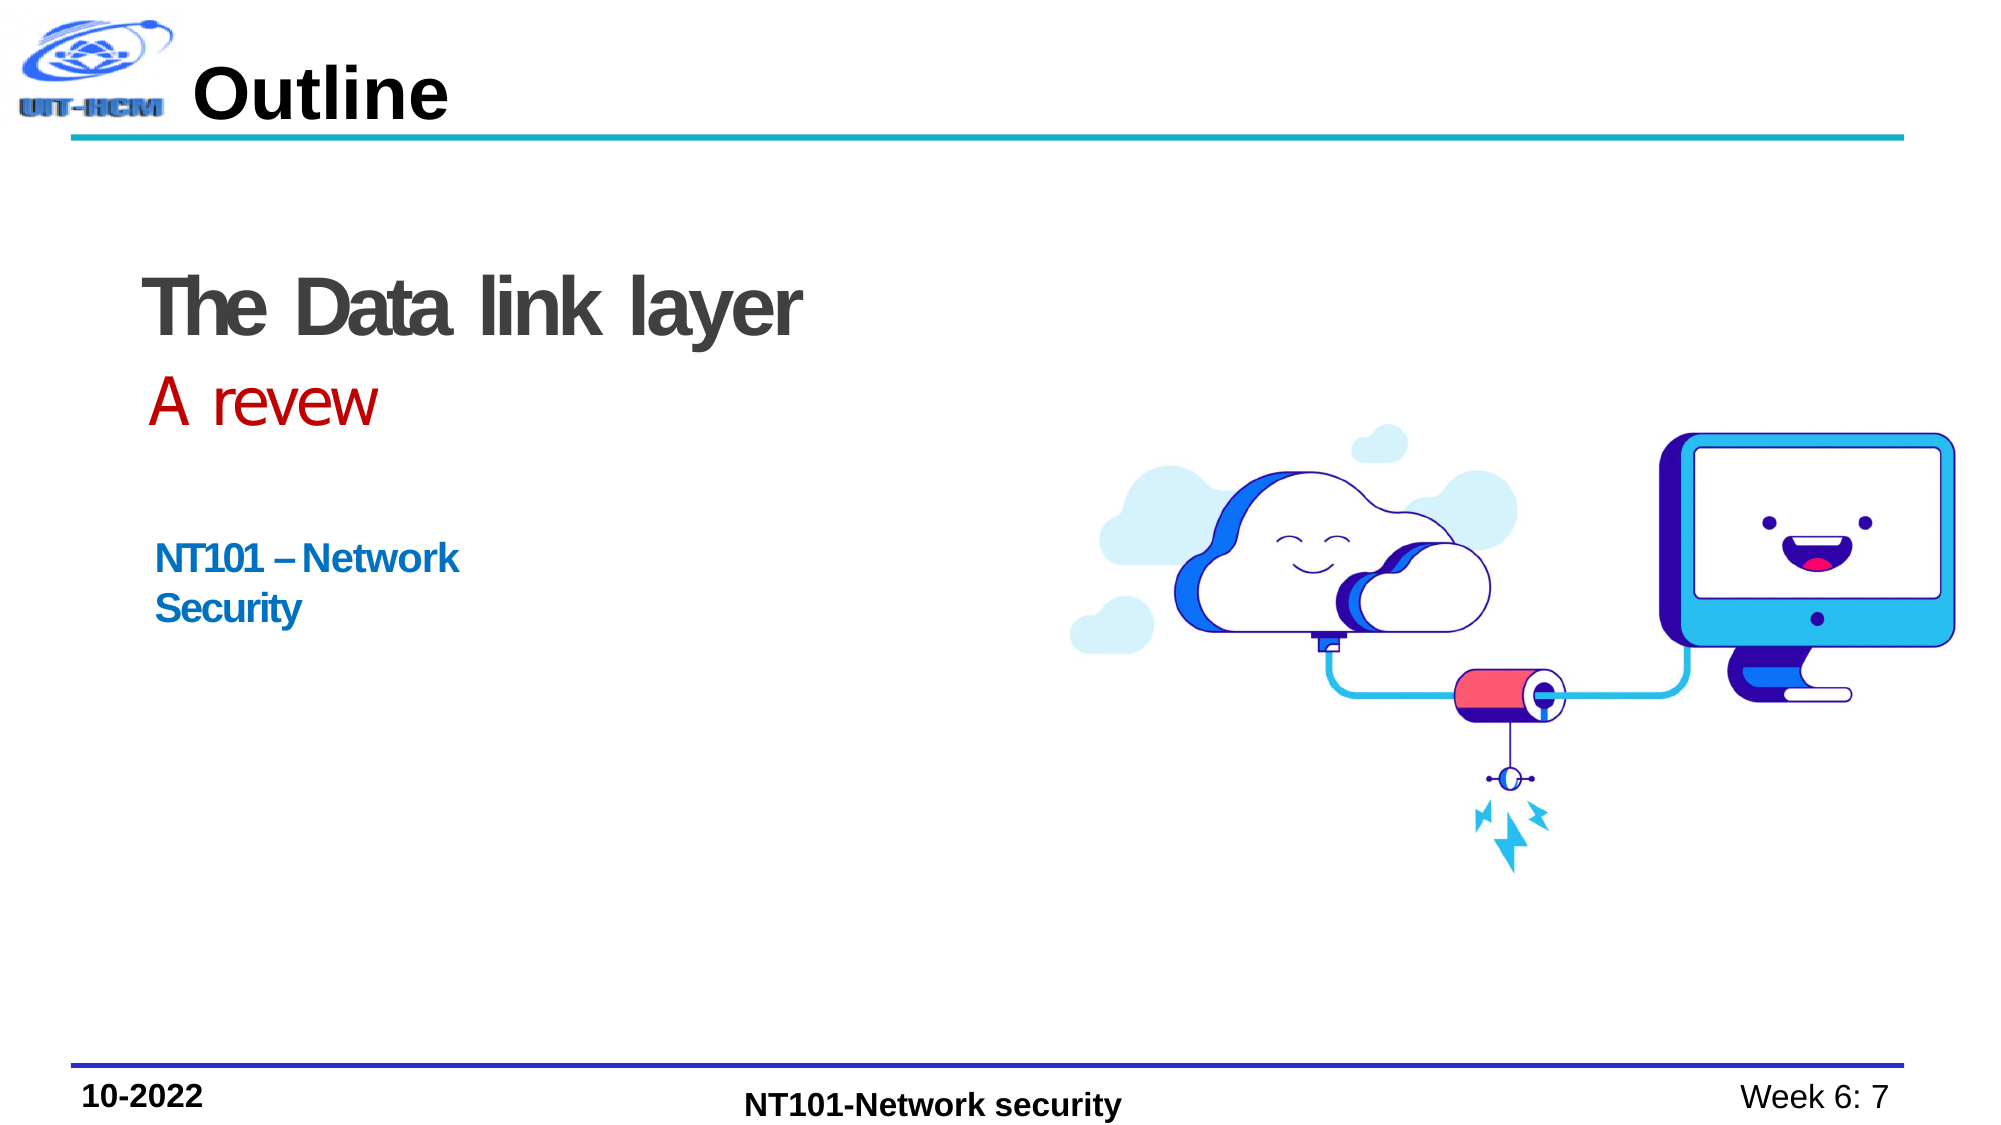

Outline

The Data link layer
A revew

NT101 – Network Security